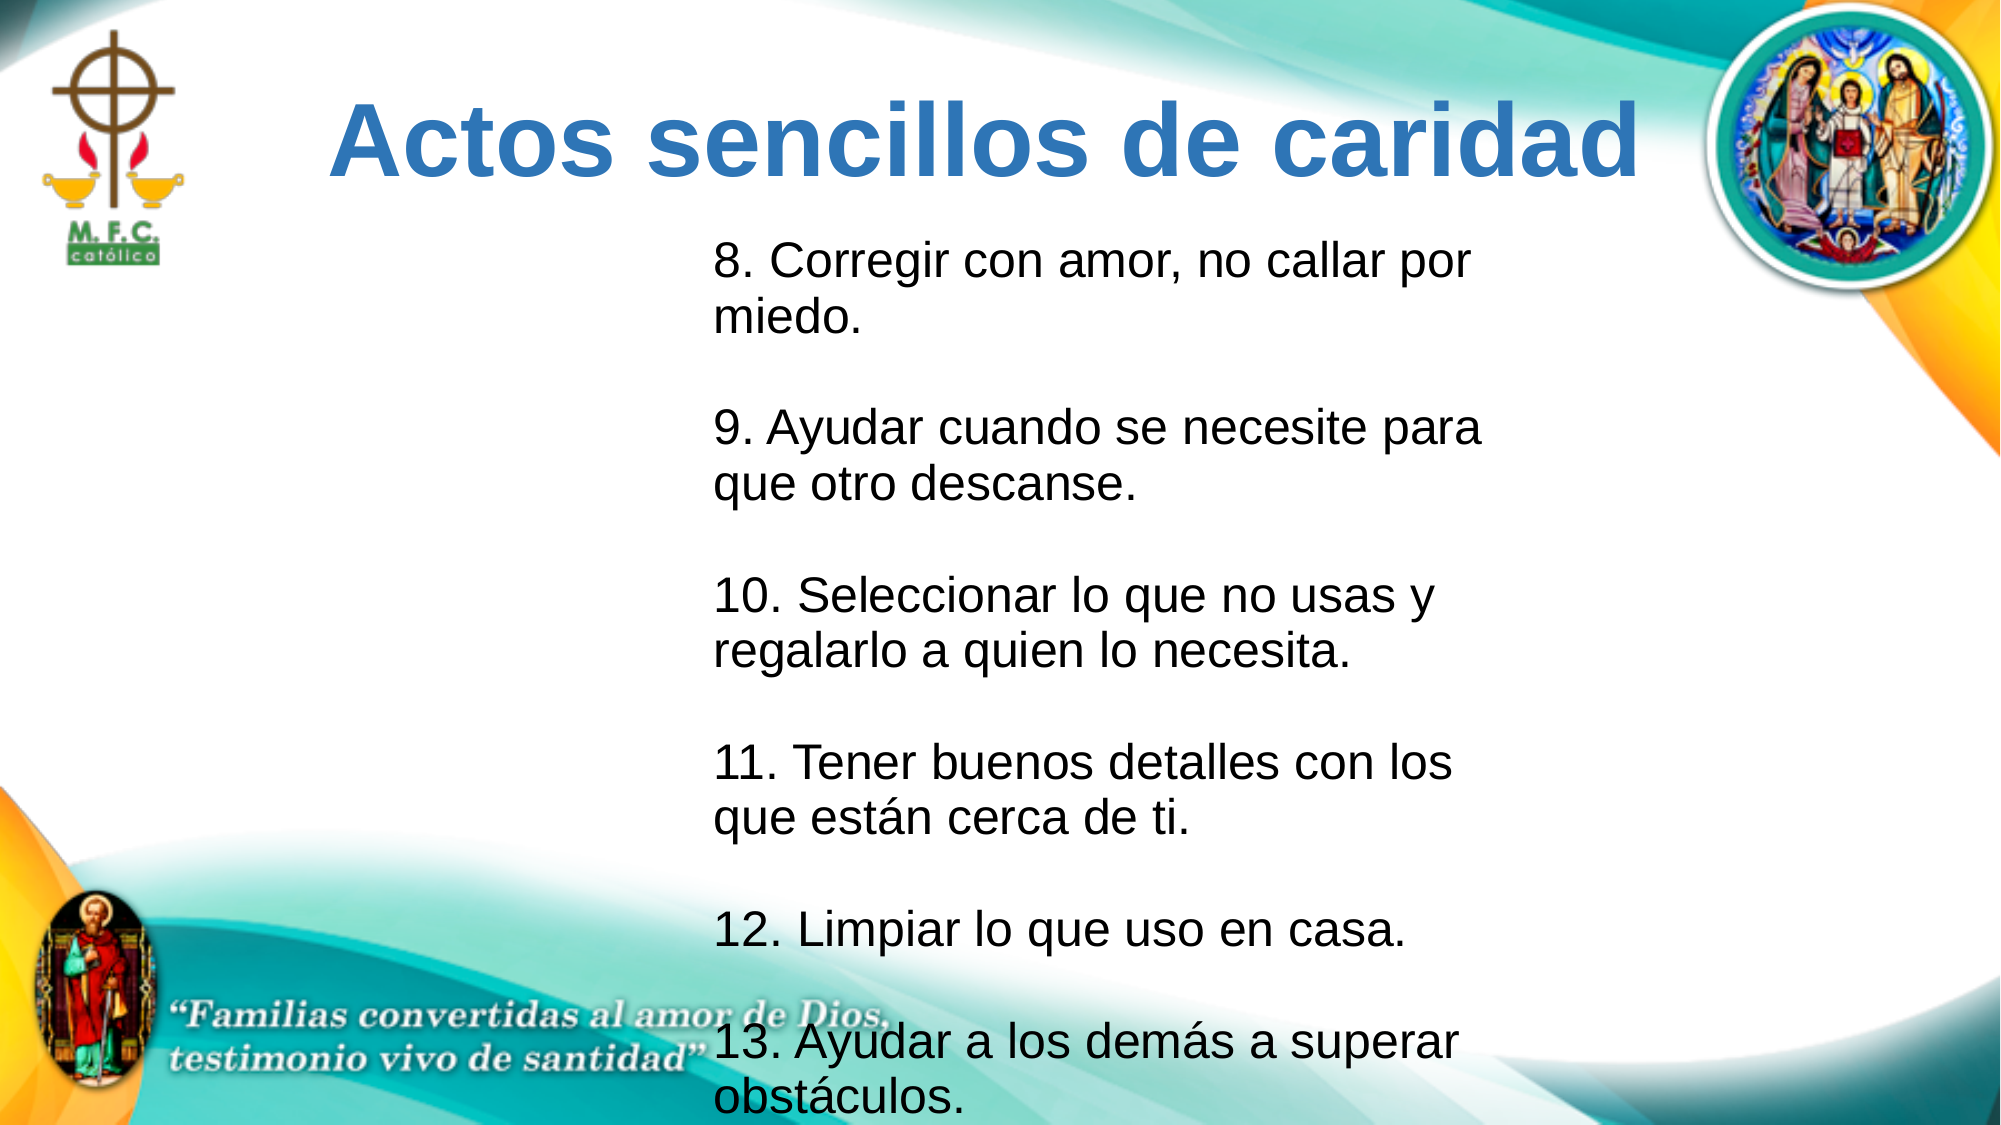

Actos sencillos de caridad
| 8. Corregir con amor, no callar por miedo. 9. Ayudar cuando se necesite para que otro descanse.  10. Seleccionar lo que no usas y regalarlo a quien lo necesita. 11. Tener buenos detalles con los que están cerca de ti. 12. Limpiar lo que uso en casa. 13. Ayudar a los demás a superar obstáculos. 14. Llamar por teléfono a tus padres. |
| --- |